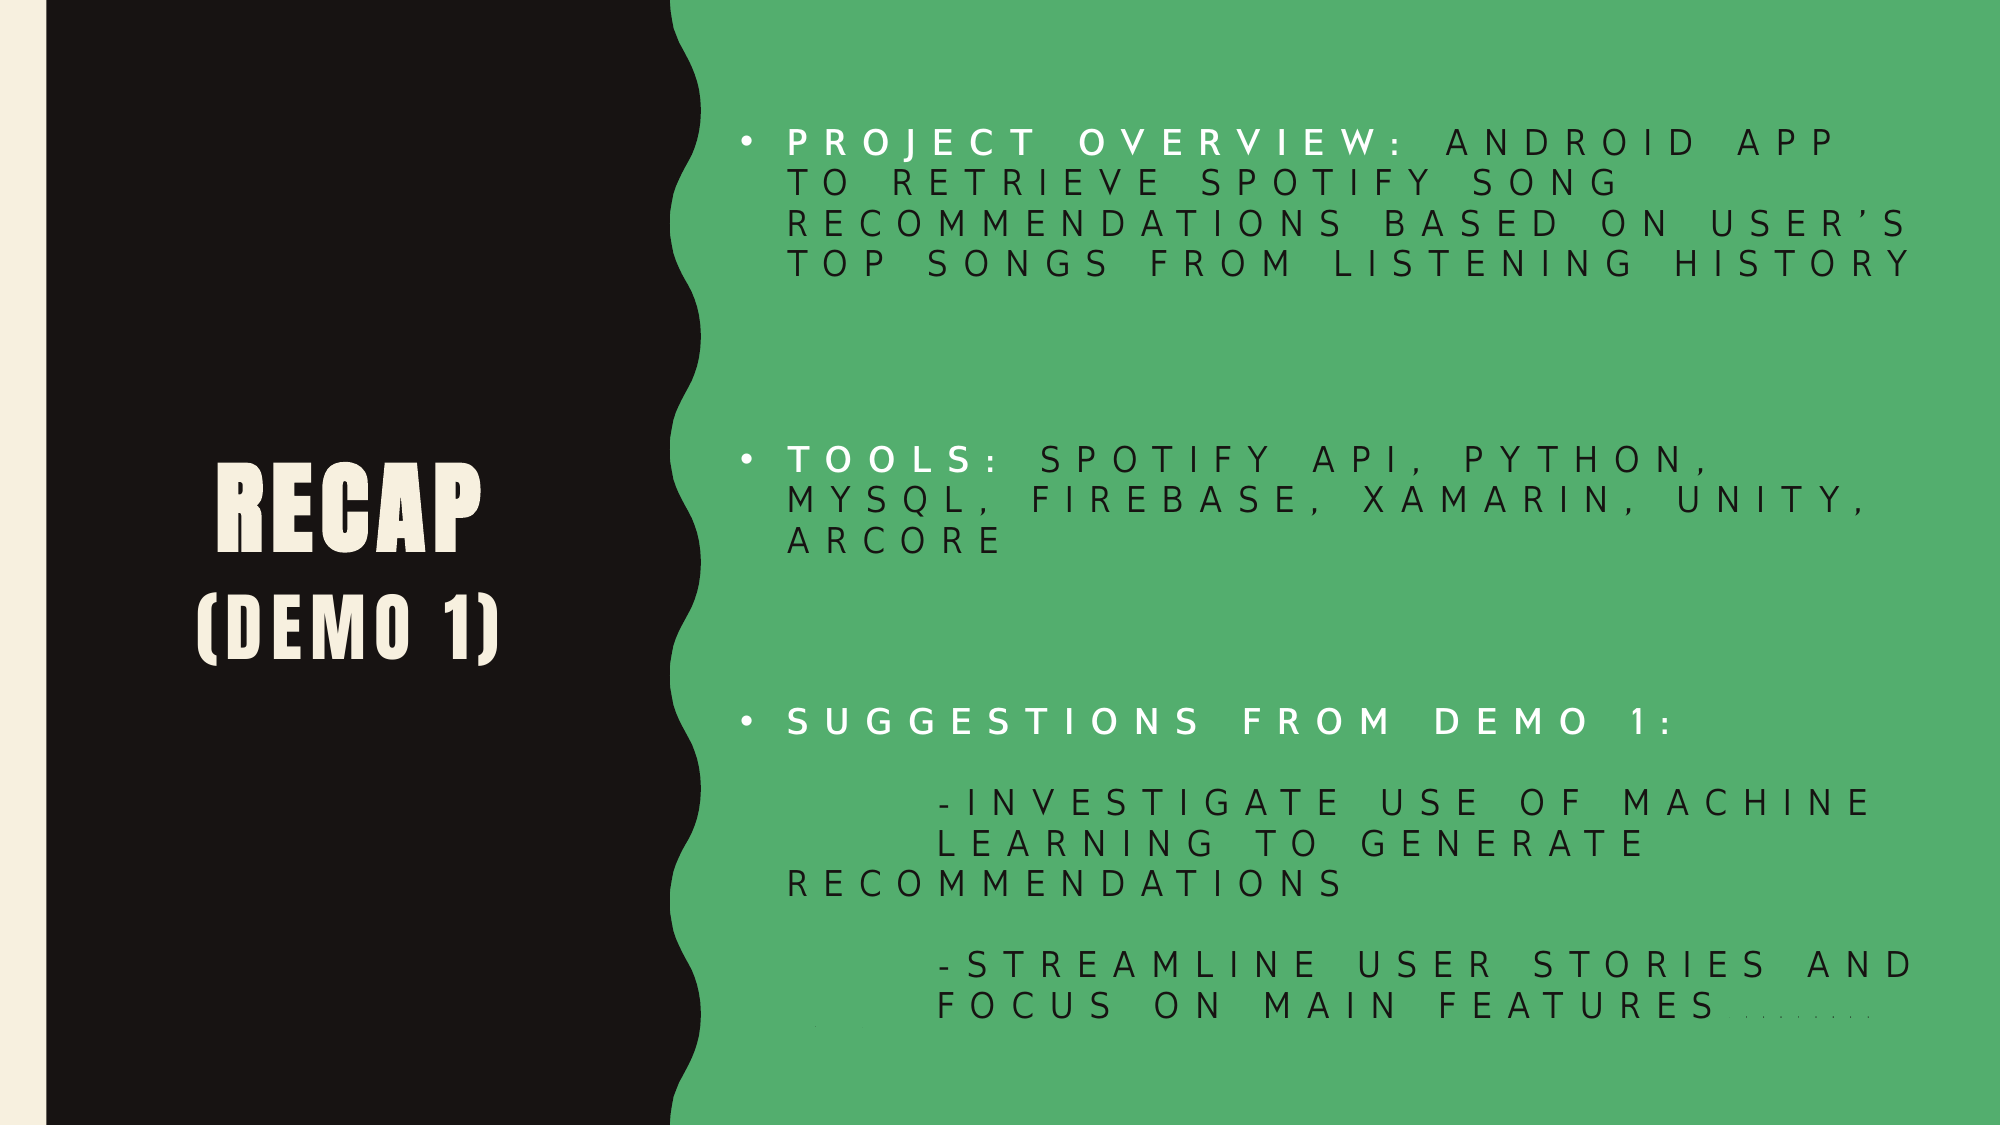

# Project Overview: Android App to retrieve Spotify song recommendations based on user’s top songs from listening history

Recap
(Demo 1)
Tools: Spotify API, Python, mysql, firebase, Xamarin, unity, arcore
Suggestions from demo 1:
	-Investigate use of machine 	learning to generate 	recommendations
	-Streamline user stories and 	focus on main features-features
-